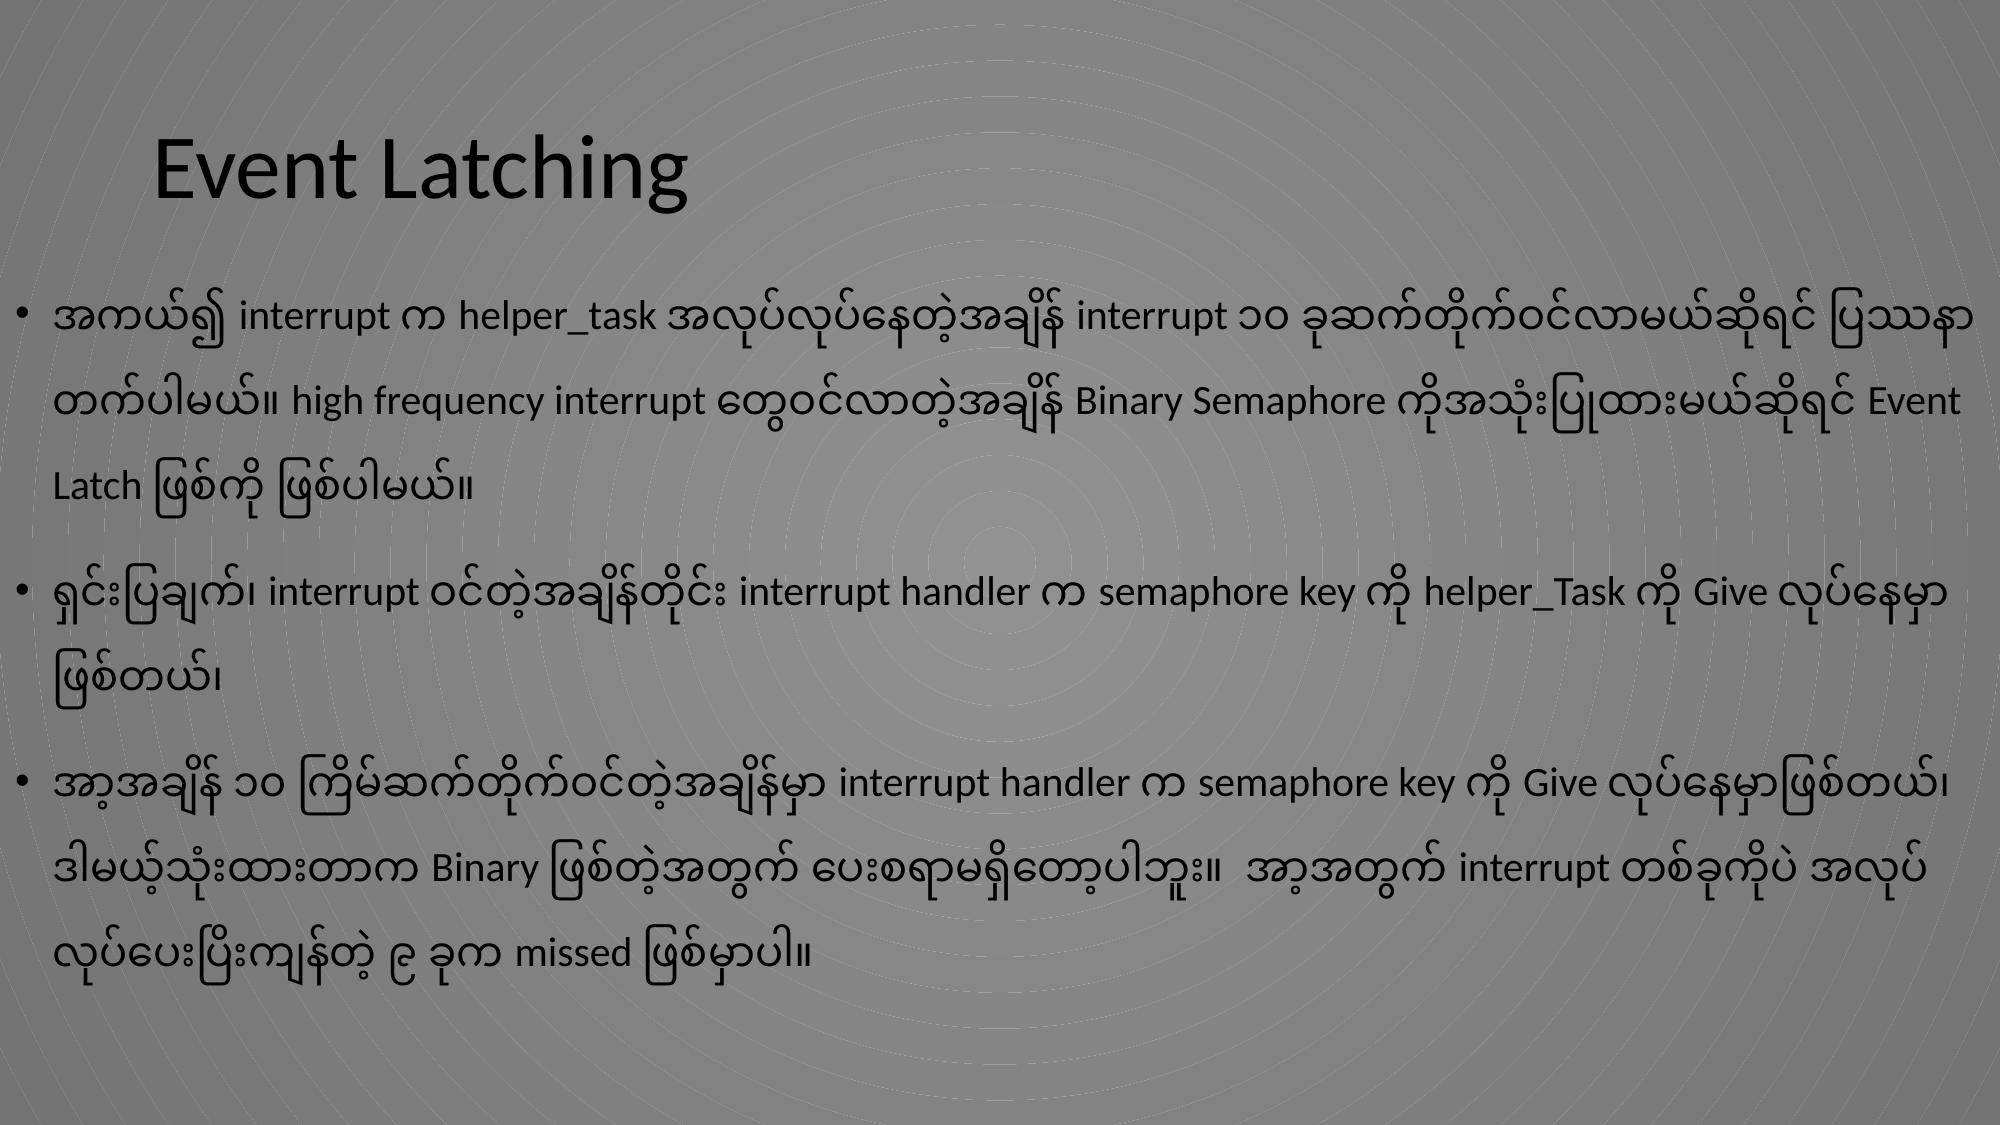

# Event Latching
အကယ်၍ interrupt က helper_task အလုပ်လုပ်နေတဲ့အချိန် interrupt ၁၀ ခုဆက်တိုက်ဝင်လာမယ်ဆိုရင် ပြဿနာတက်ပါမယ်။ high frequency interrupt တွေဝင်လာတဲ့အချိန် Binary Semaphore ကိုအသုံးပြုထားမယ်ဆိုရင် Event Latch ဖြစ်ကို ဖြစ်ပါမယ်။
ရှင်းပြချက်၊ interrupt ဝင်တဲ့အချိန်တိုင်း interrupt handler က semaphore key ကို helper_Task ကို Give လုပ်နေမှာဖြစ်တယ်၊
အာ့အချိန် ၁၀ ကြိမ်ဆက်တိုက်ဝင်တဲ့အချိန်မှာ interrupt handler က semaphore key ကို Give လုပ်နေမှာဖြစ်တယ်၊ ဒါမယ့်သုံးထားတာက Binary ဖြစ်တဲ့အတွက် ပေးစရာမရှိတော့ပါဘူး။  အာ့အတွက် interrupt တစ်ခုကိုပဲ အလုပ်လုပ်ပေးပြိးကျန်တဲ့ ၉ ခုက missed ဖြစ်မှာပါ။